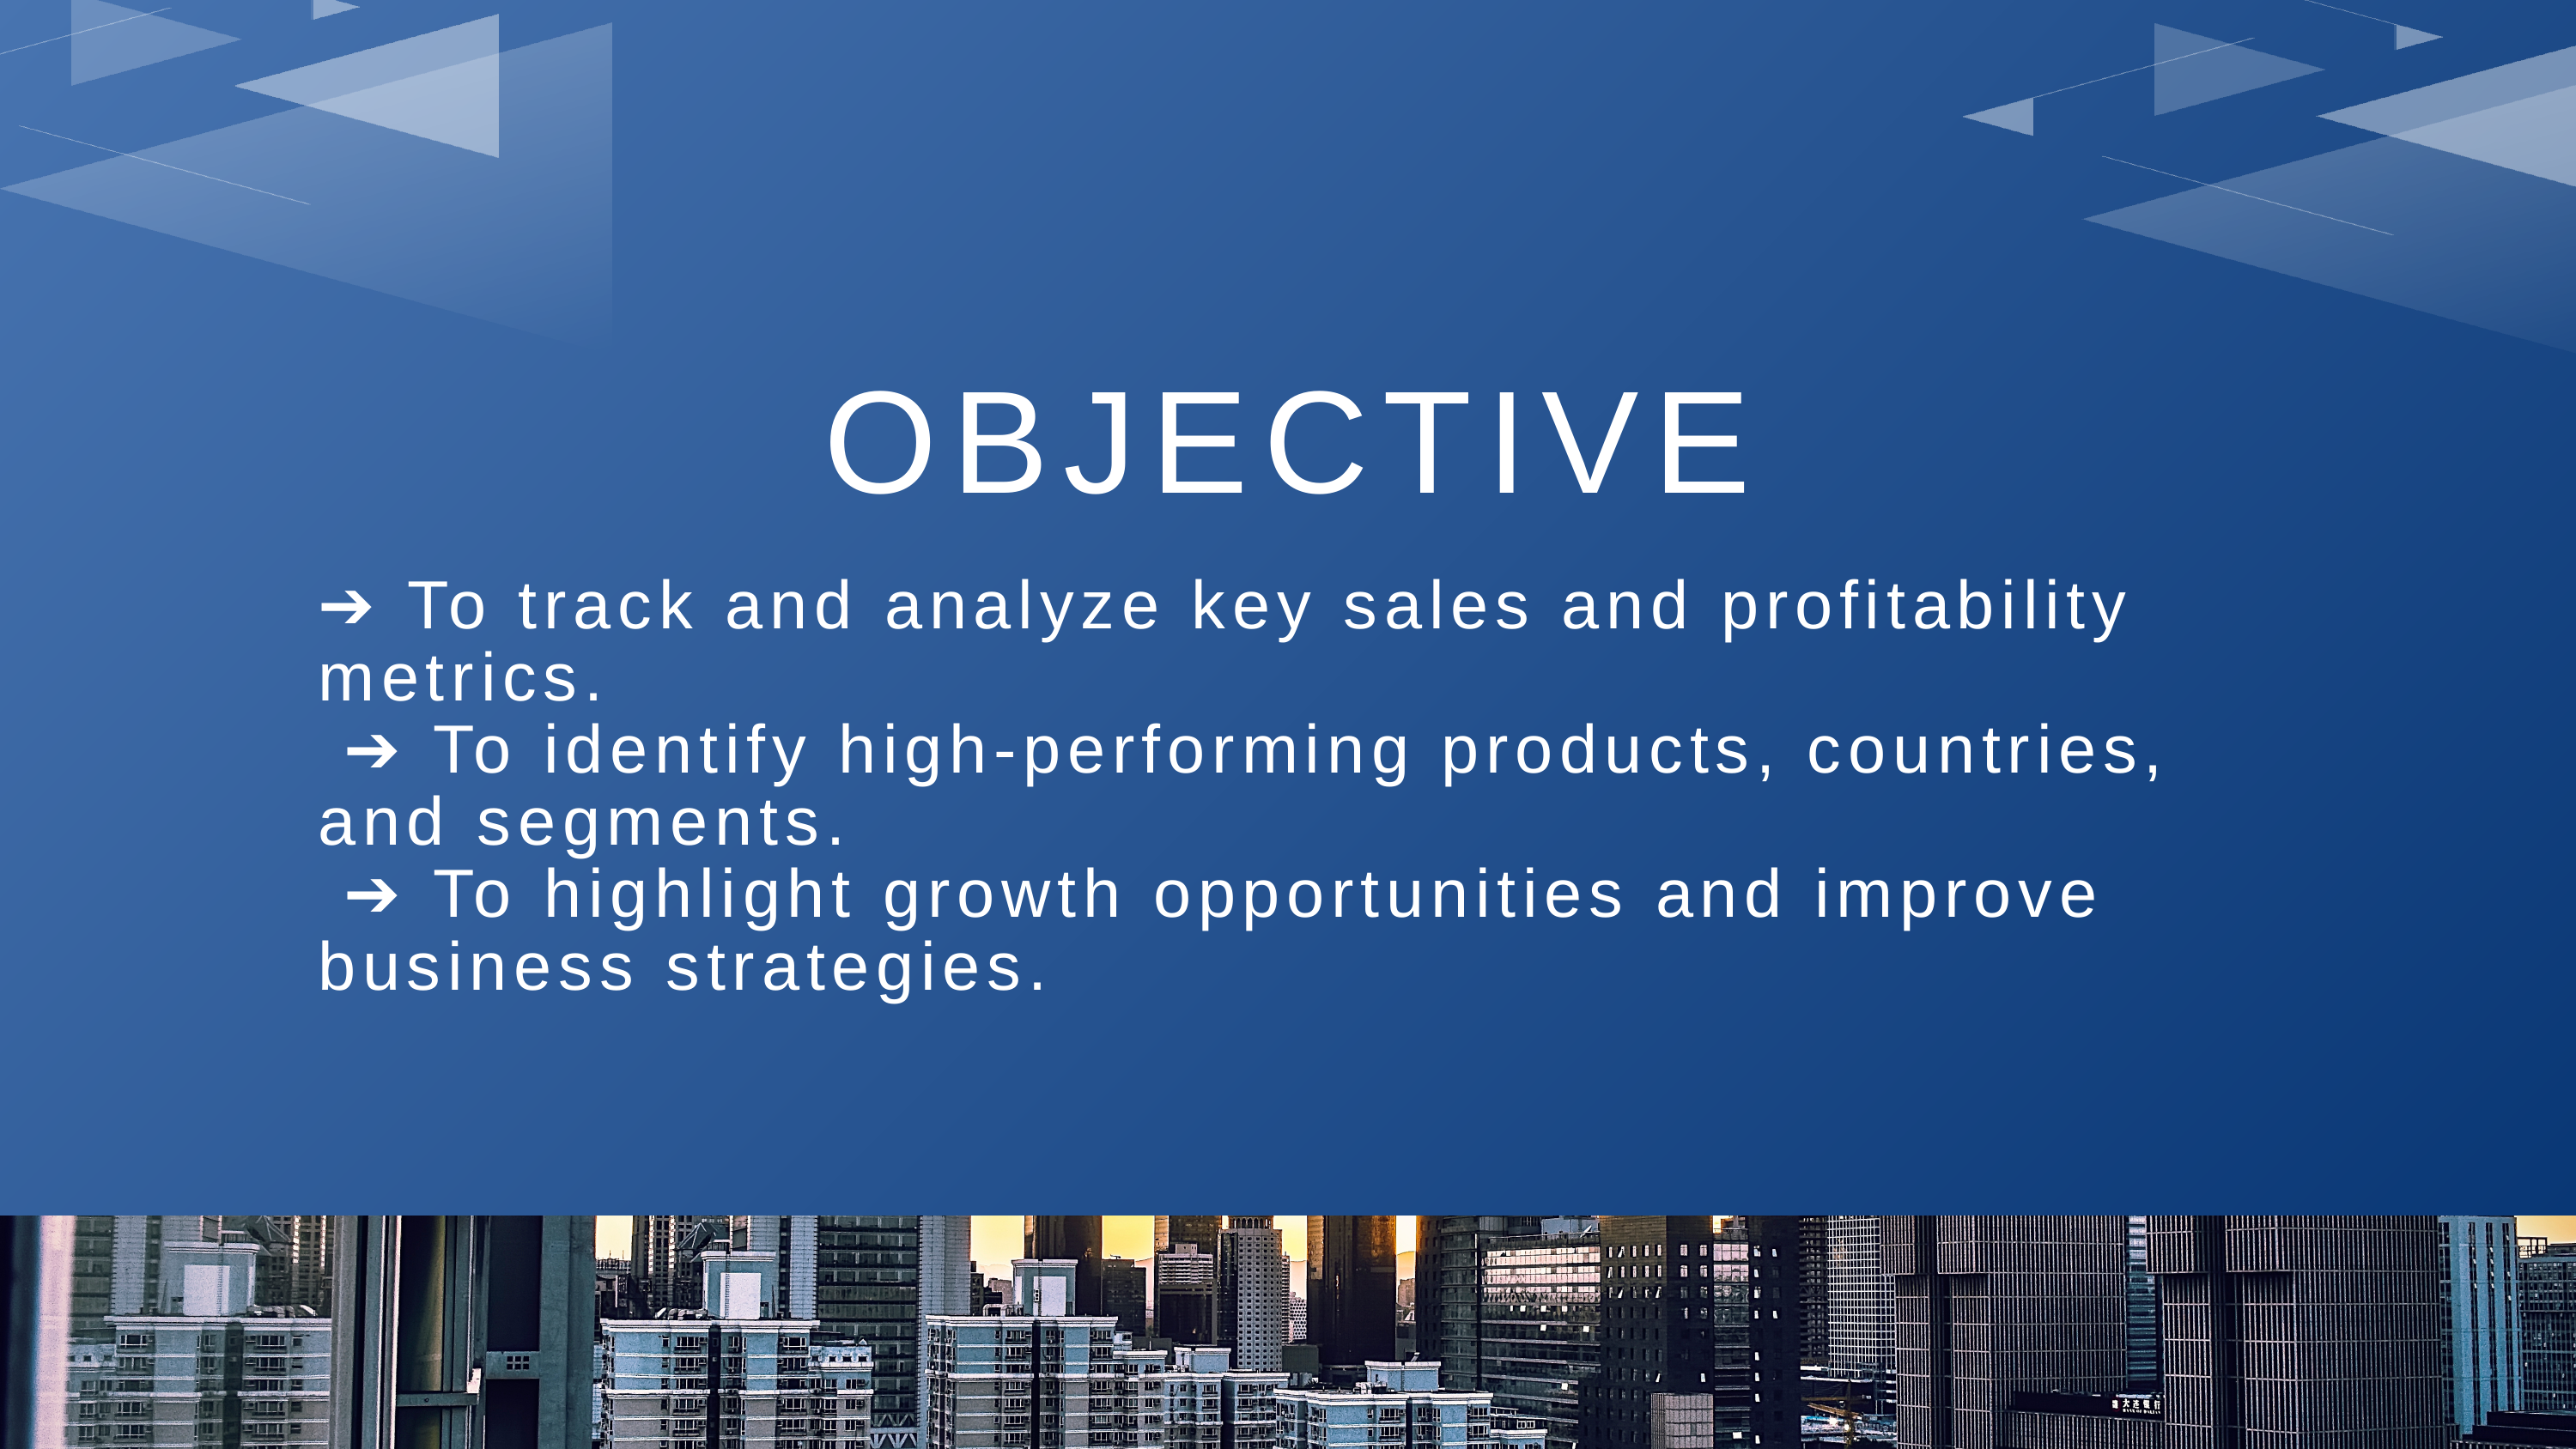

OBJECTIVE
➔ To track and analyze key sales and profitability metrics.
 ➔ To identify high-performing products, countries, and segments.
 ➔ To highlight growth opportunities and improve business strategies.